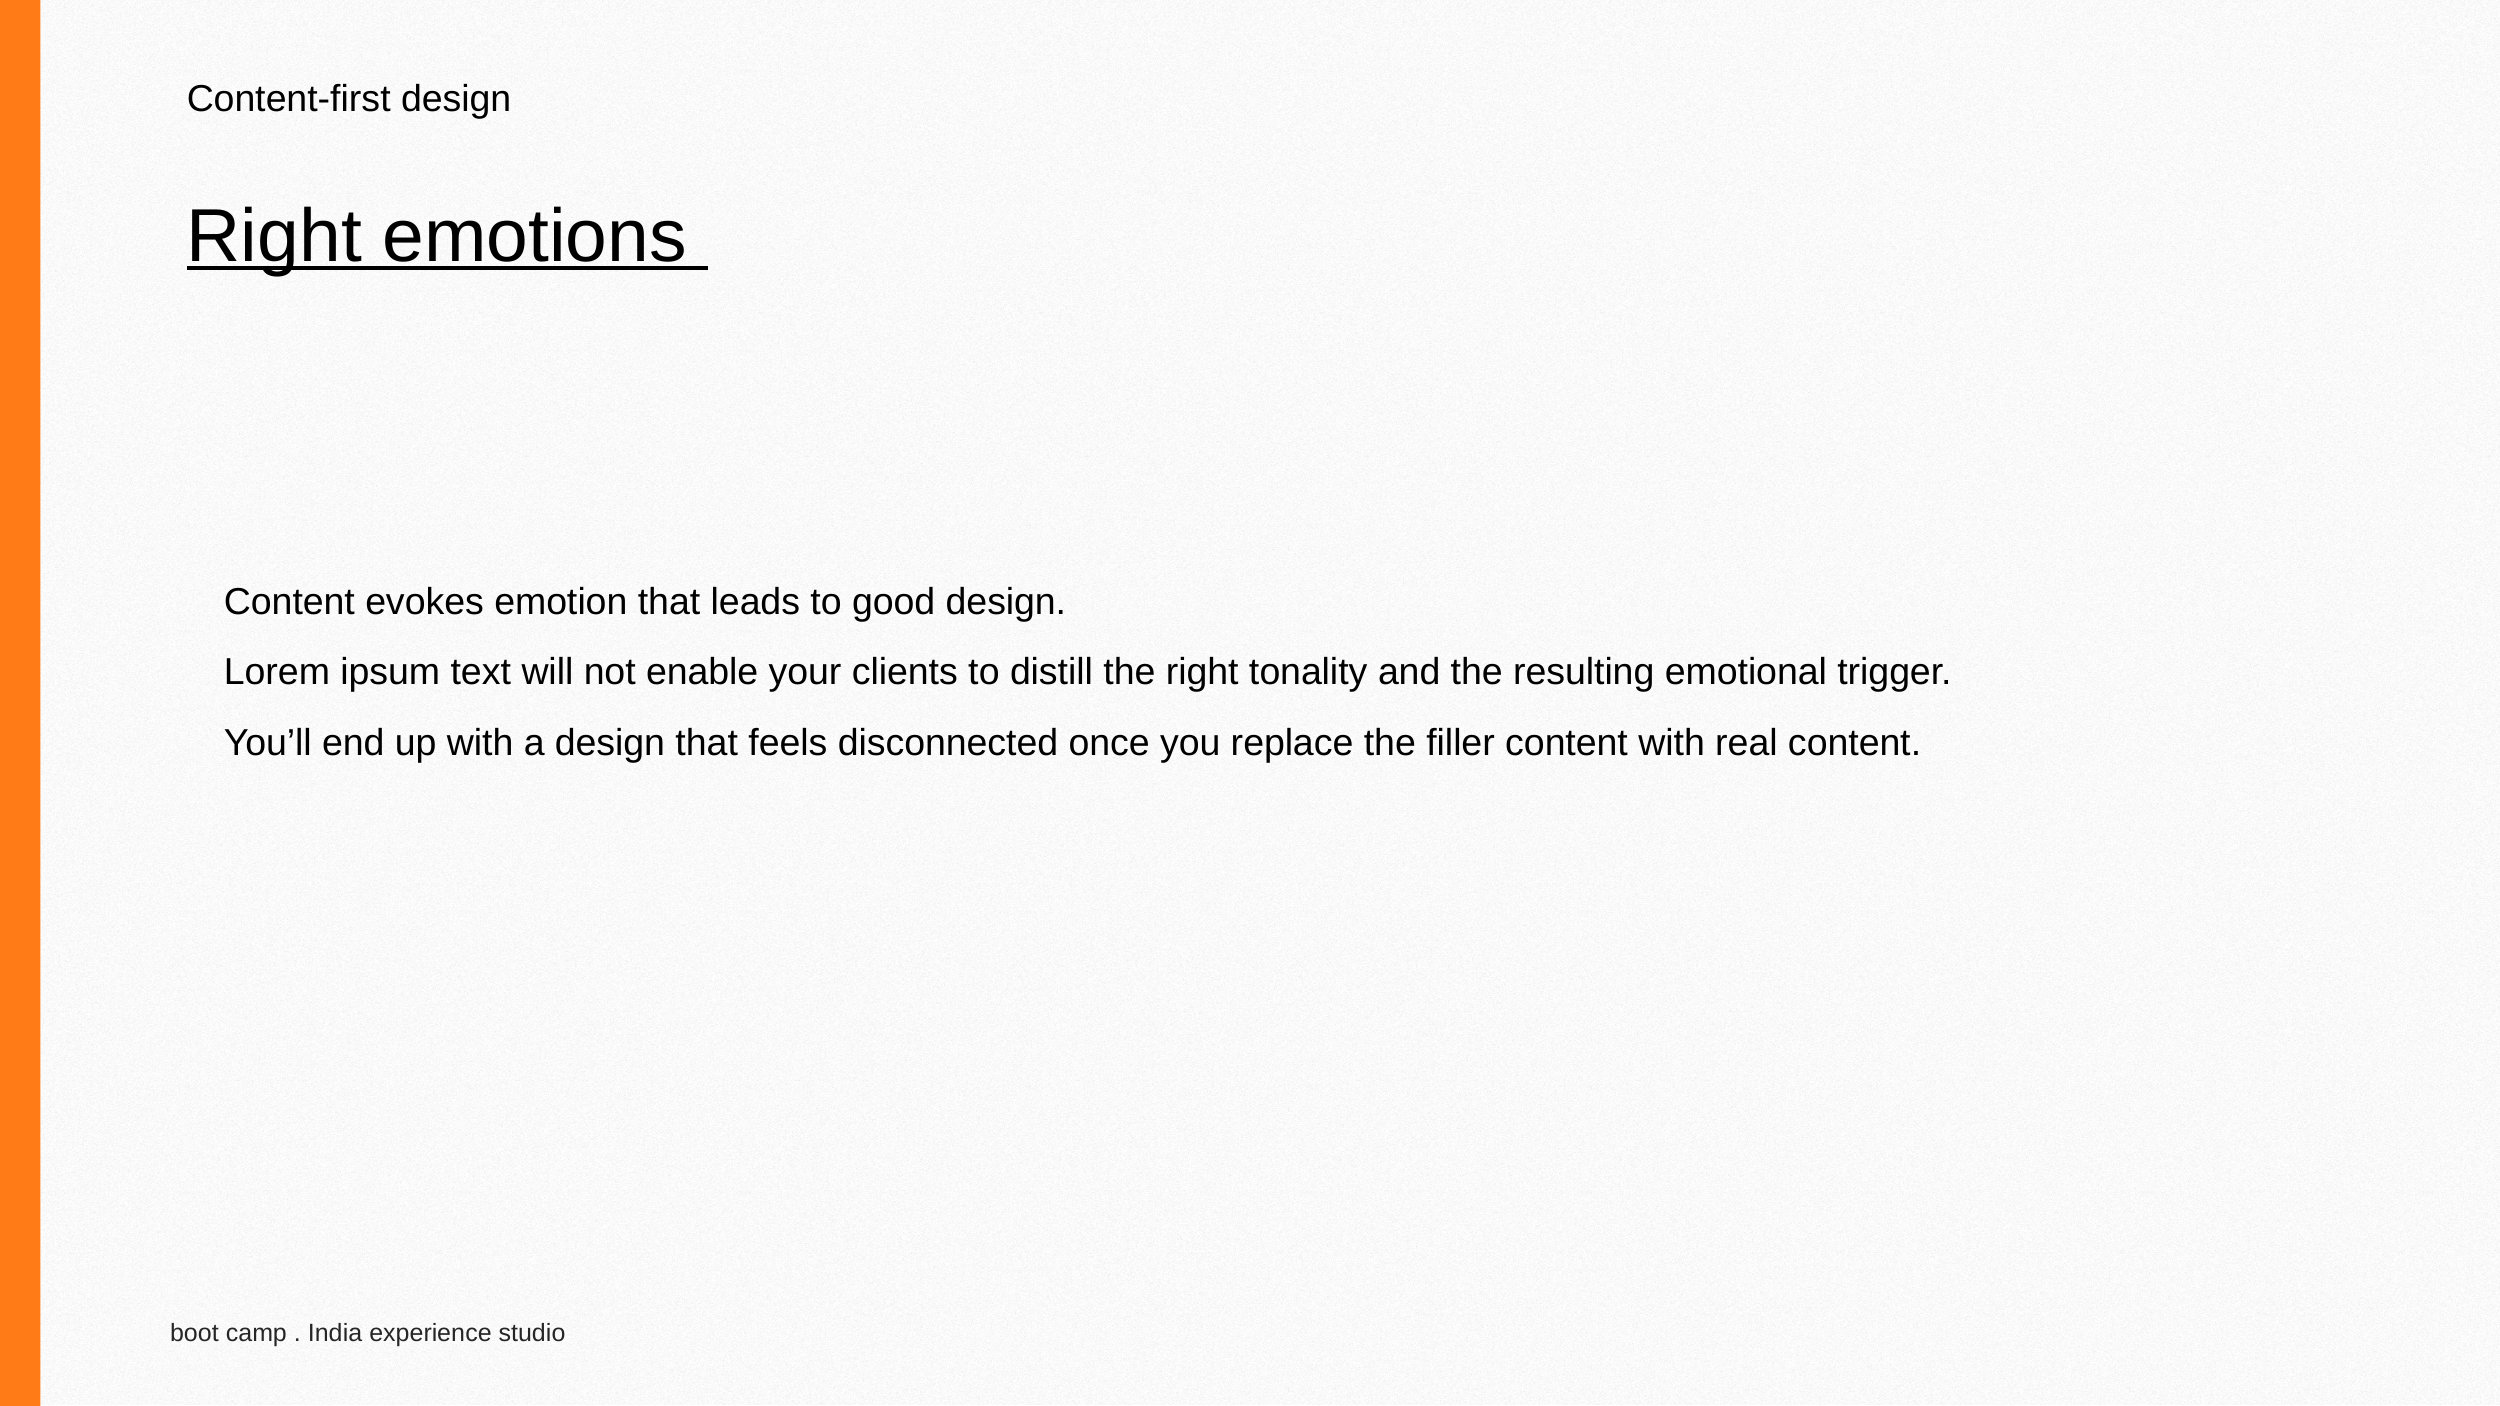

Content-first design

# Right emotions

Content evokes emotion that leads to good design.
Lorem ipsum text will not enable your clients to distill the right tonality and the resulting emotional trigger.
You’ll end up with a design that feels disconnected once you replace the filler content with real content.